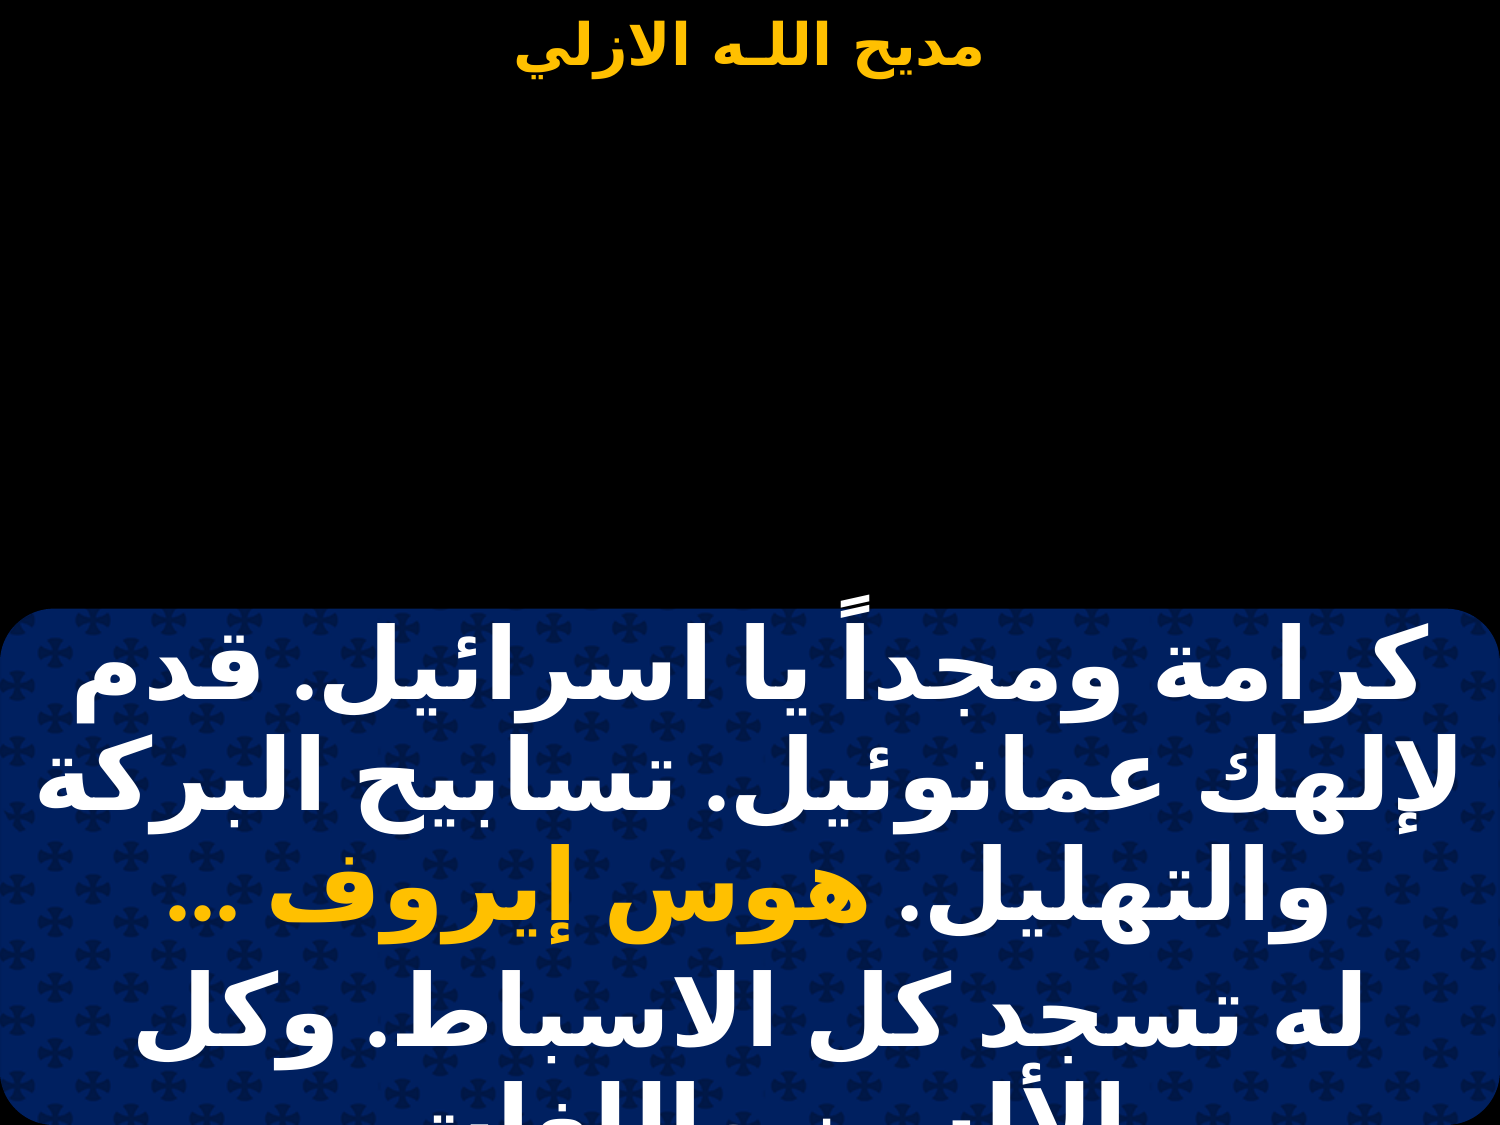

#
| كرامة ومجداً يا اسرائيل. قدم لإلهك عمانوئيل. تسابيح البركة والتهليل. هوس إيروف ... |
| --- |
| له تسجد كل الاسباط. وكل الألسن واللغات. تسبح رب القوات. هوس إيروف... |